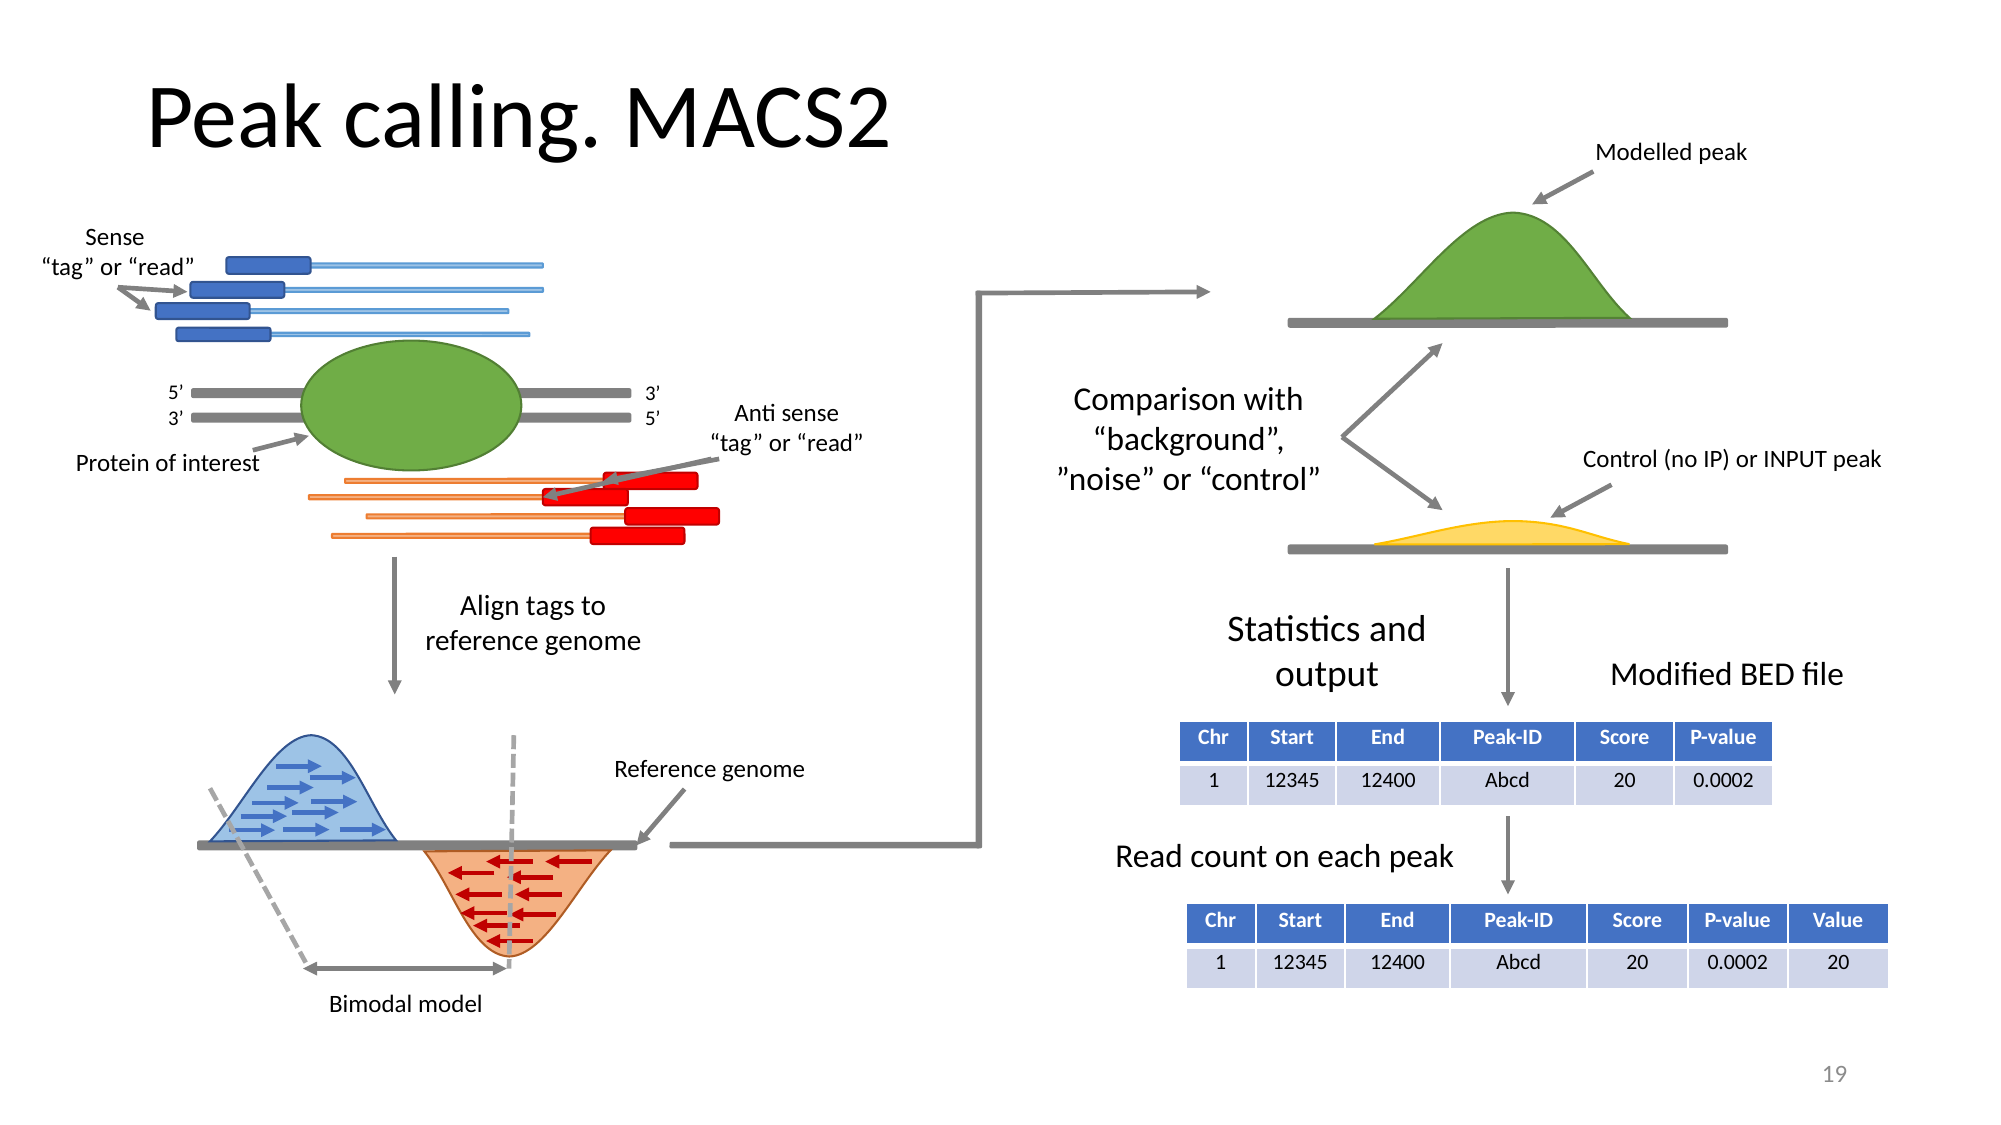

# Peak calling. MACS2
Modelled peak
Sense
“tag” or “read”

Comparison with “background”, ”noise” or “control”
5’
3’
3’
5’
Anti sense “tag” or “read”

Control (no IP) or INPUT peak
Protein of interest

Align tags to reference genome
Statistics and output
Modified BED file
| Chr | Start | End | Peak-ID | Score | P-value |
| --- | --- | --- | --- | --- | --- |
| 1 | 12345 | 12400 | Abcd | 20 | 0.0002 |

Reference genome
Read count on each peak

| Chr | Start | End | Peak-ID | Score | P-value | Value |
| --- | --- | --- | --- | --- | --- | --- |
| 1 | 12345 | 12400 | Abcd | 20 | 0.0002 | 20 |
Bimodal model
19